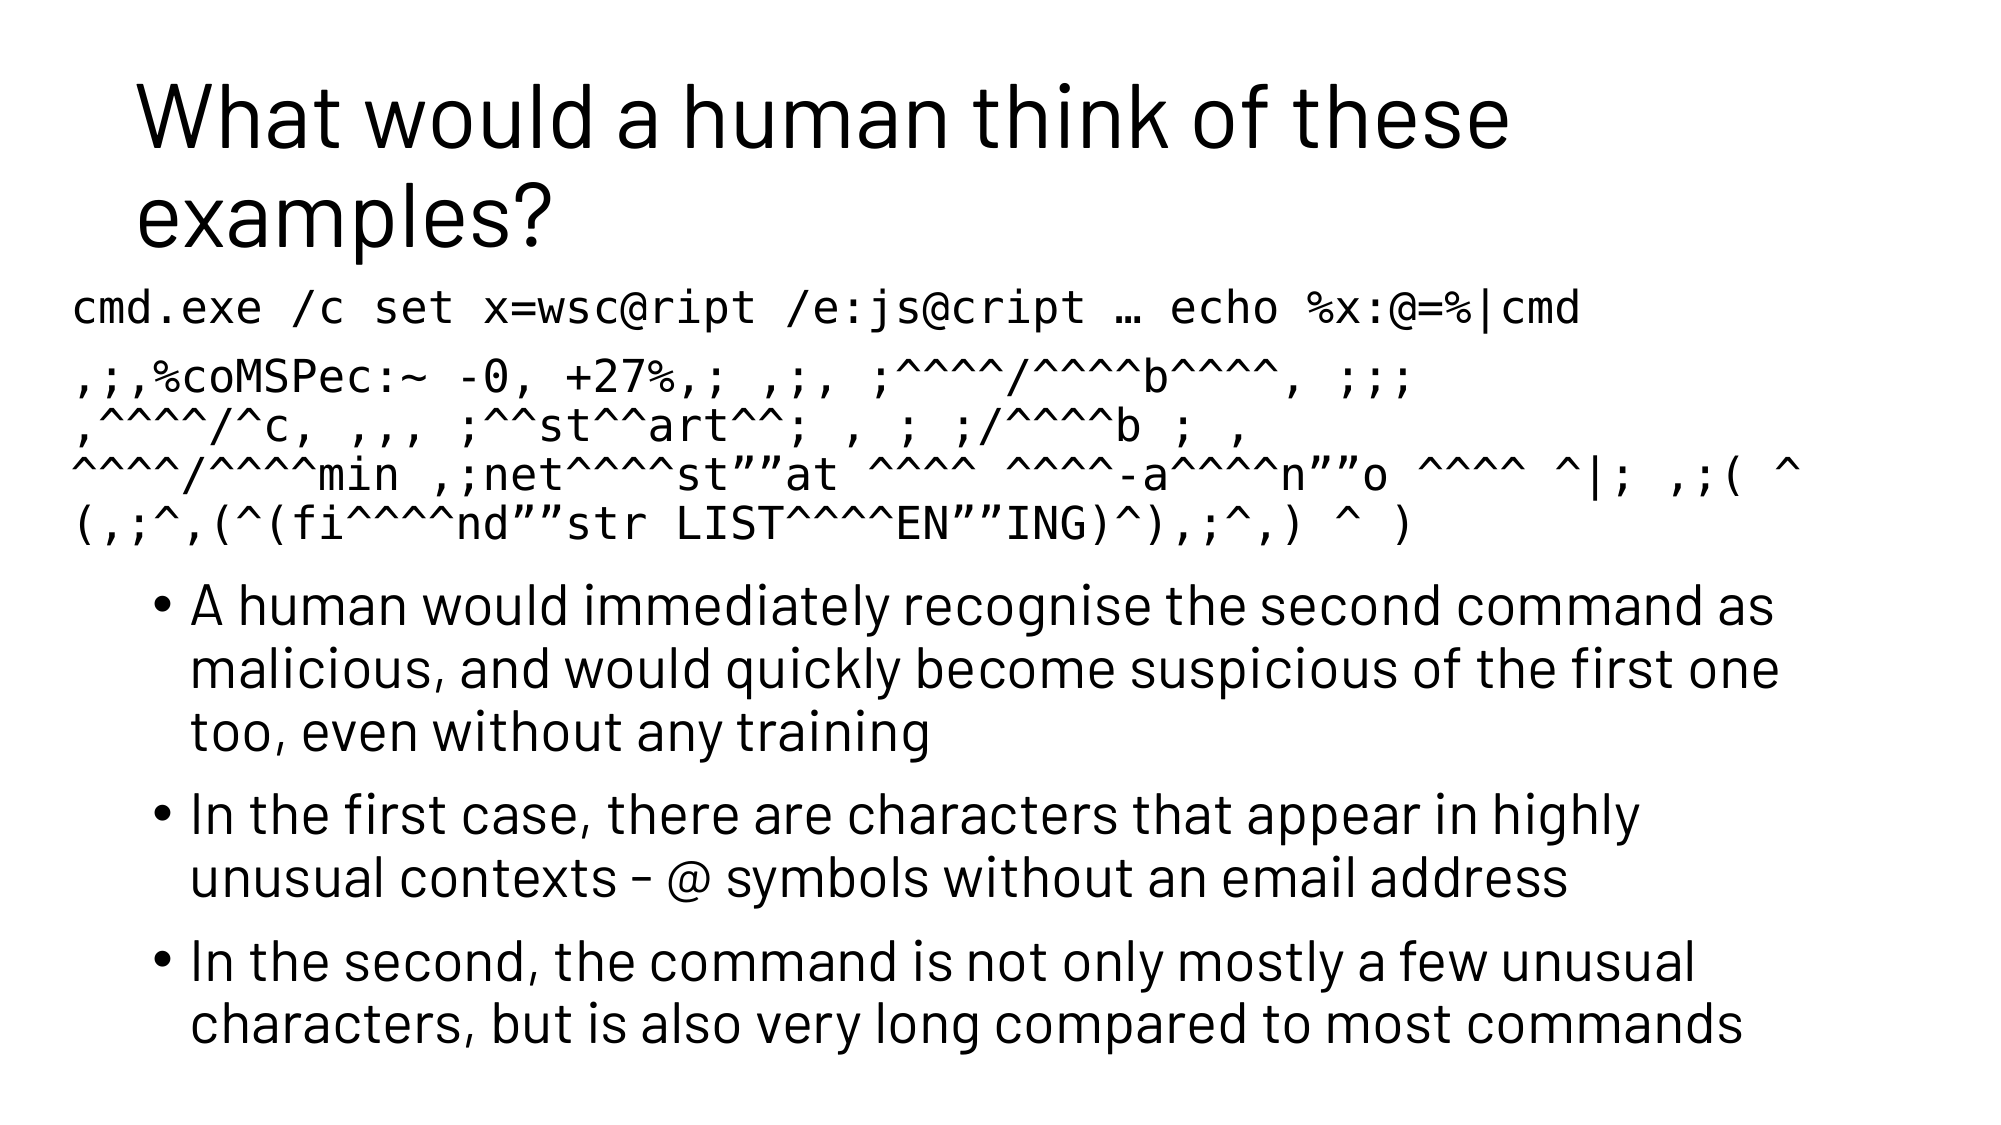

# What would a human think of these examples?
cmd.exe /c set x=wsc@ript /e:js@cript … echo %x:@=%|cmd
,;,%coMSPec:~ -0, +27%,; ,;, ;^^^^/^^^^b^^^^, ;;; ,^^^^/^c, ,,, ;^^st^^art^^; , ; ;/^^^^b ; , ^^^^/^^^^min ,;net^^^^st””at ^^^^ ^^^^-a^^^^n””o ^^^^ ^|; ,;( ^ (,;^,(^(fi^^^^nd””str LIST^^^^EN””ING)^),;^,) ^ )
A human would immediately recognise the second command as malicious, and would quickly become suspicious of the first one too, even without any training
In the first case, there are characters that appear in highly unusual contexts - @ symbols without an email address
In the second, the command is not only mostly a few unusual characters, but is also very long compared to most commands